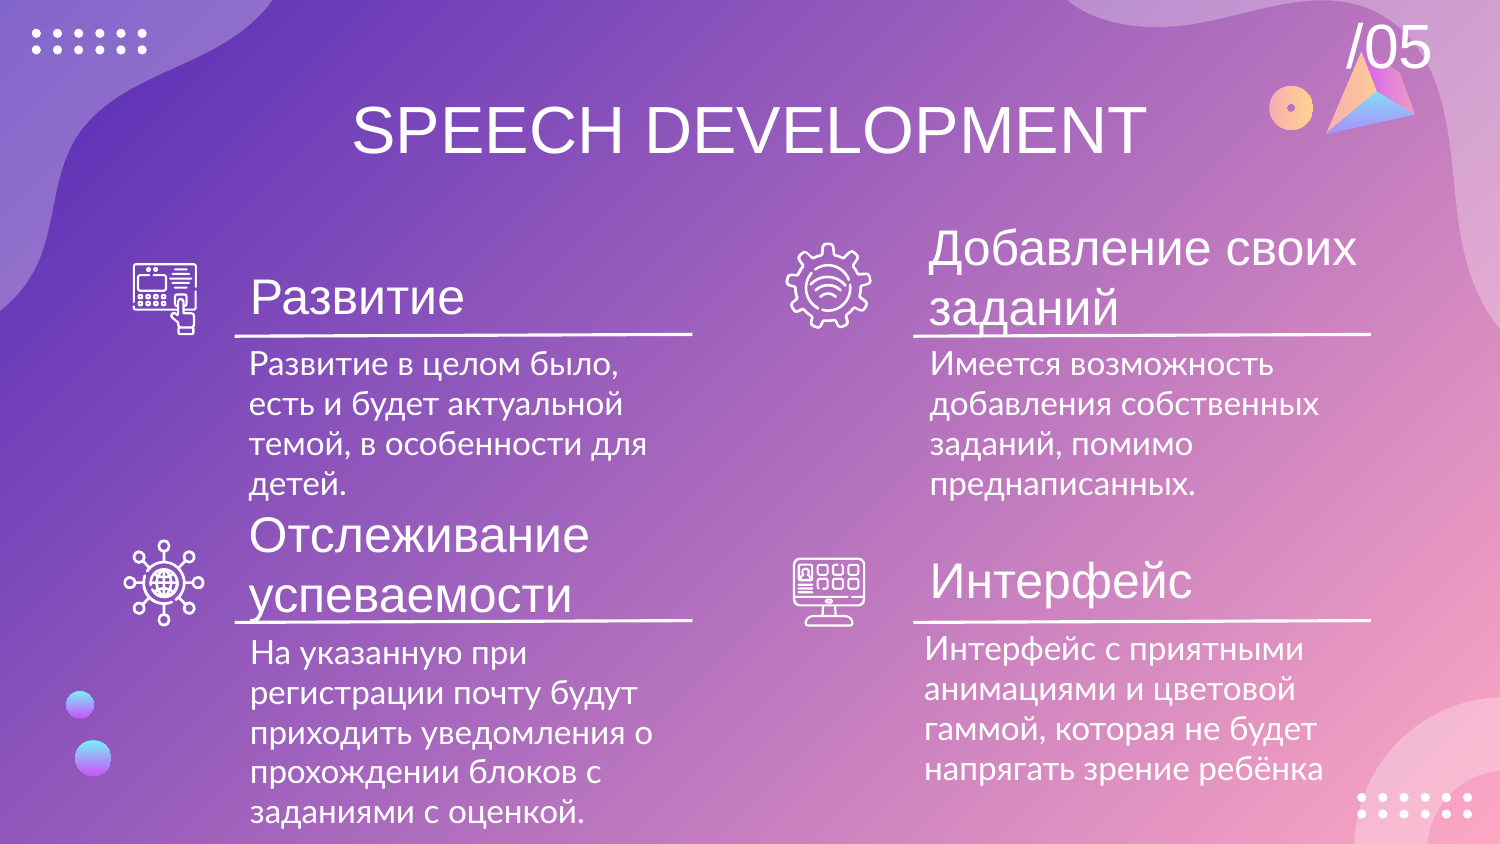

/05

SPEECH DEVELOPMENT
Добавление своих заданий

# Развитие

Развитие в целом было, есть и будет актуальной темой, в особенности для детей.
Имеется возможность добавления собственных заданий, помимо преднаписанных.
Отслеживание успеваемости
Интерфейс

Интерфейс с приятными анимациями и цветовой гаммой, которая не будет напрягать зрение ребёнка
На указанную при регистрации почту будут приходить уведомления о прохождении блоков с заданиями с оценкой.